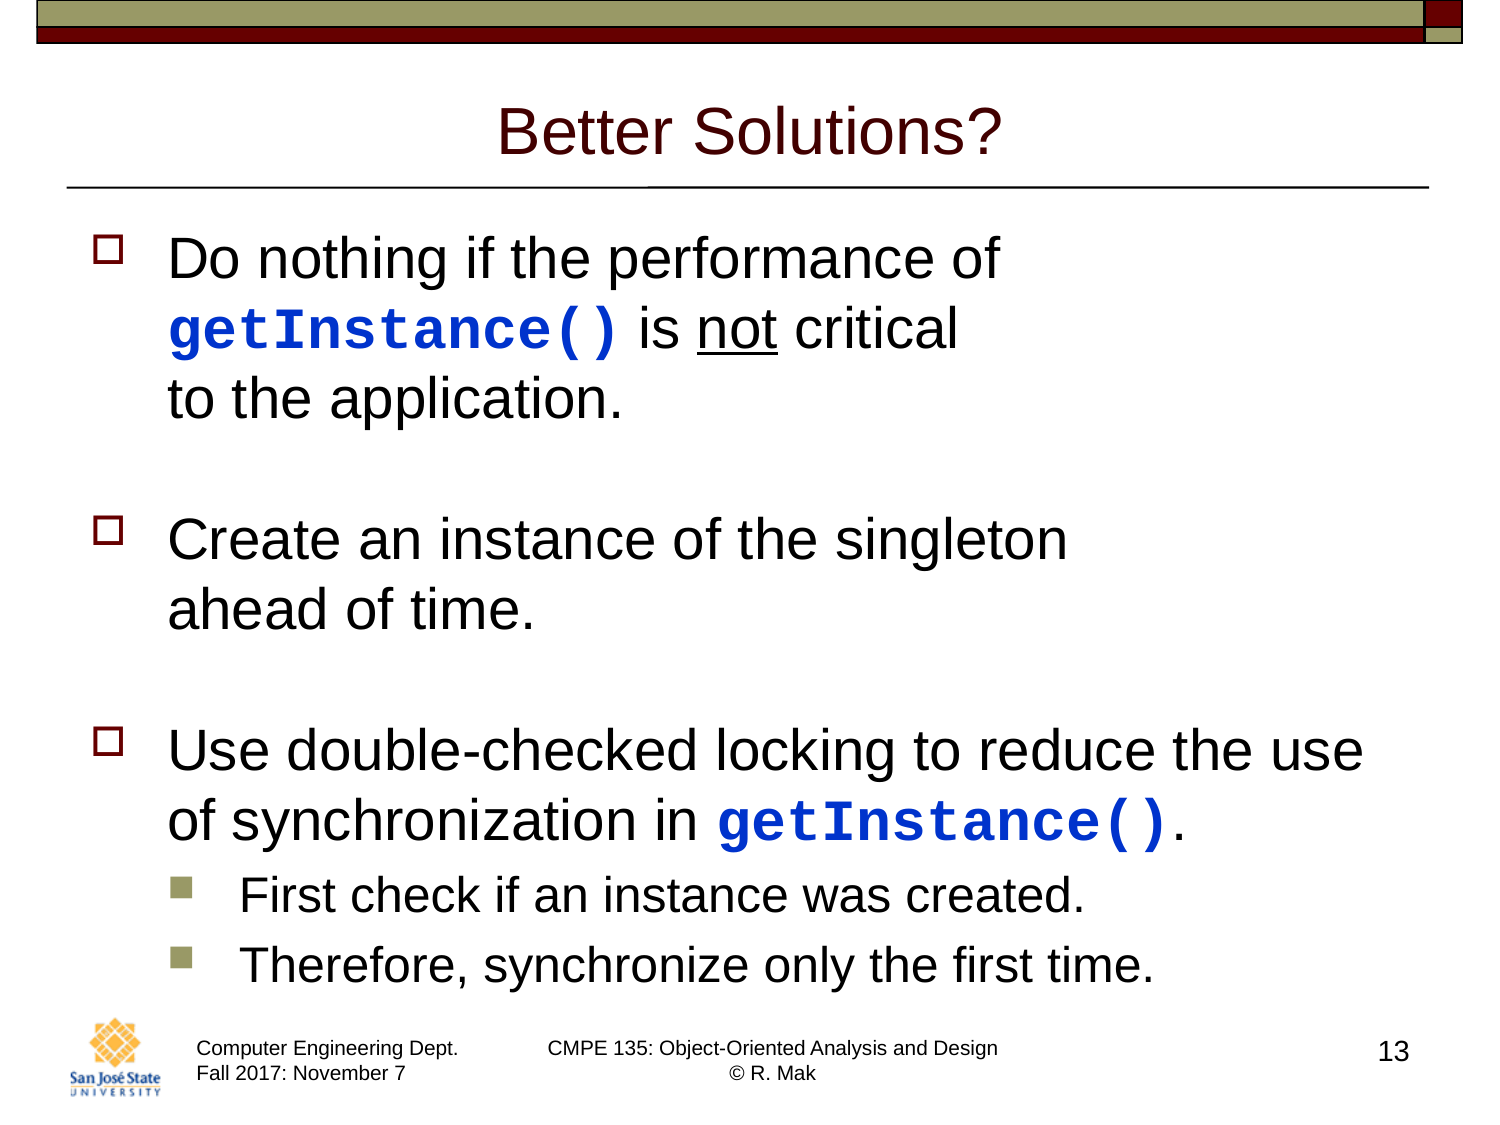

# Better Solutions?
Do nothing if the performance of getInstance() is not critical
to the application.

Create an instance of the singleton
ahead of time.

Use double-checked locking to reduce the use of synchronization in getInstance().
First check if an instance was created.
Therefore, synchronize only the first time.
13